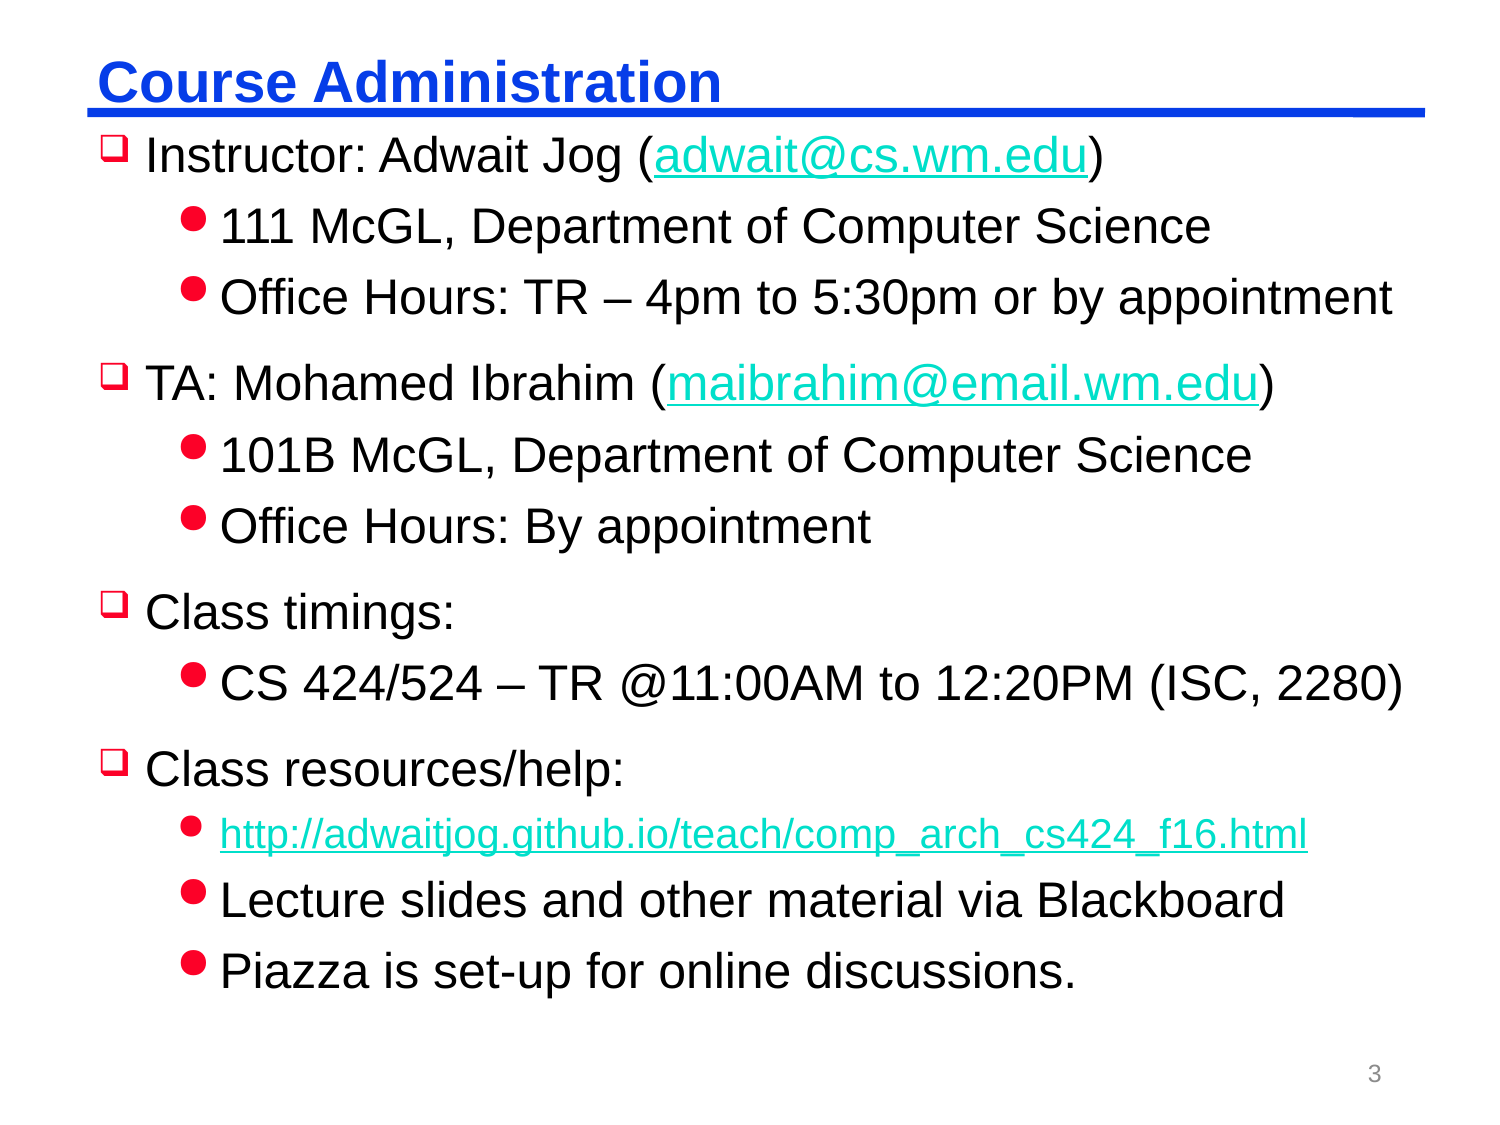

# Course Administration
Instructor: Adwait Jog (adwait@cs.wm.edu)
111 McGL, Department of Computer Science
Office Hours: TR – 4pm to 5:30pm or by appointment
TA: Mohamed Ibrahim (maibrahim@email.wm.edu)
101B McGL, Department of Computer Science
Office Hours: By appointment
Class timings:
CS 424/524 – TR @11:00AM to 12:20PM (ISC, 2280)
Class resources/help:
http://adwaitjog.github.io/teach/comp_arch_cs424_f16.html
Lecture slides and other material via Blackboard
Piazza is set-up for online discussions.

3